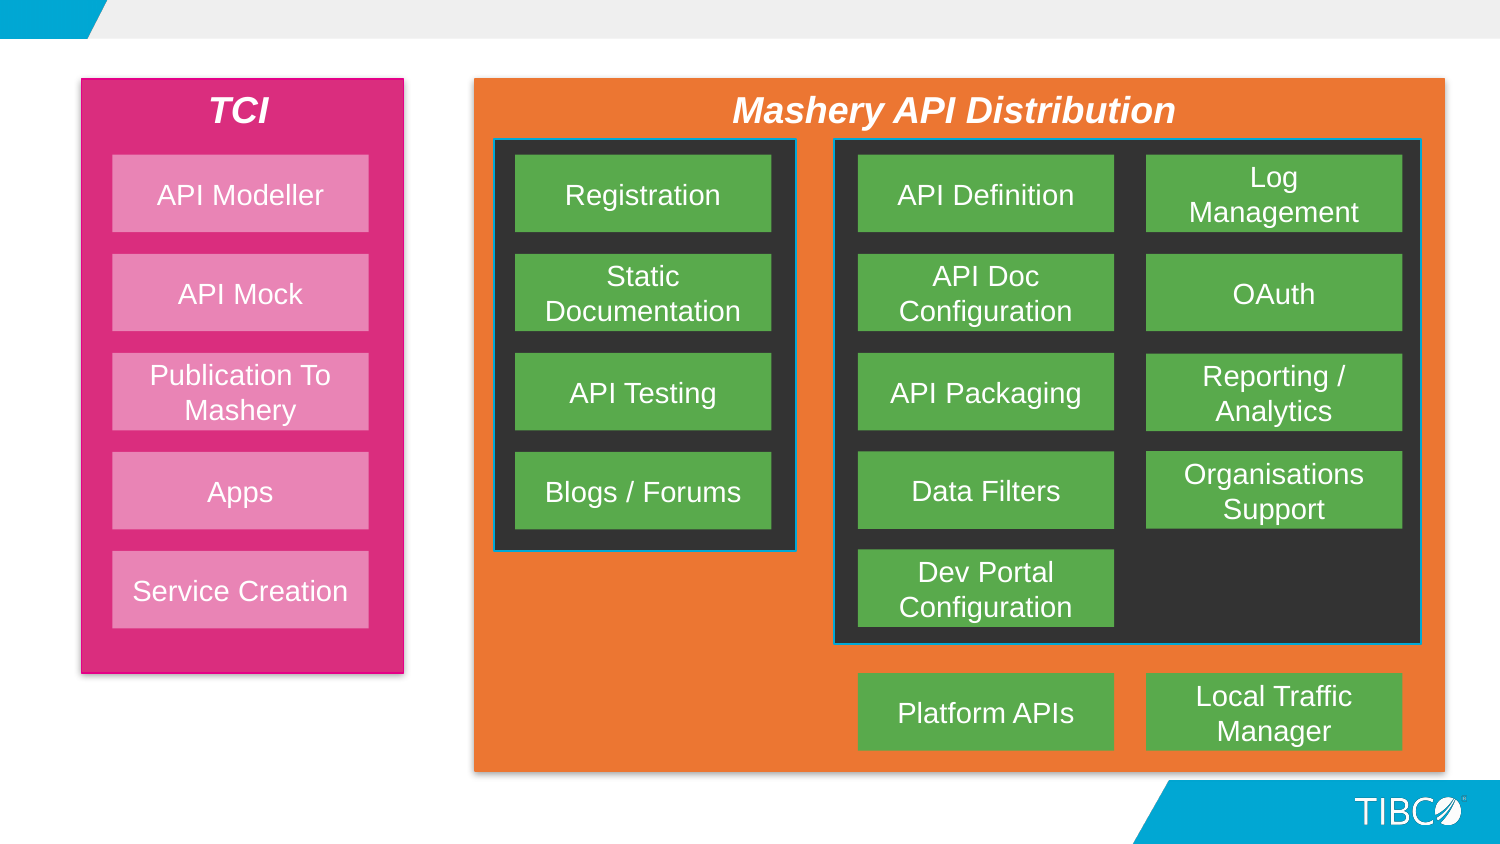

Mashery API Distribution

Registration
API Definition
Log Management
Static Documentation
API Doc Configuration
OAuth
API Testing
API Packaging
Reporting / Analytics
Organisations
Support
Data Filters
Blogs / Forums
Dev Portal Configuration
Platform APIs
Local Traffic Manager
TCI
API Modeller
API Mock
Publication To Mashery
Apps
Service Creation